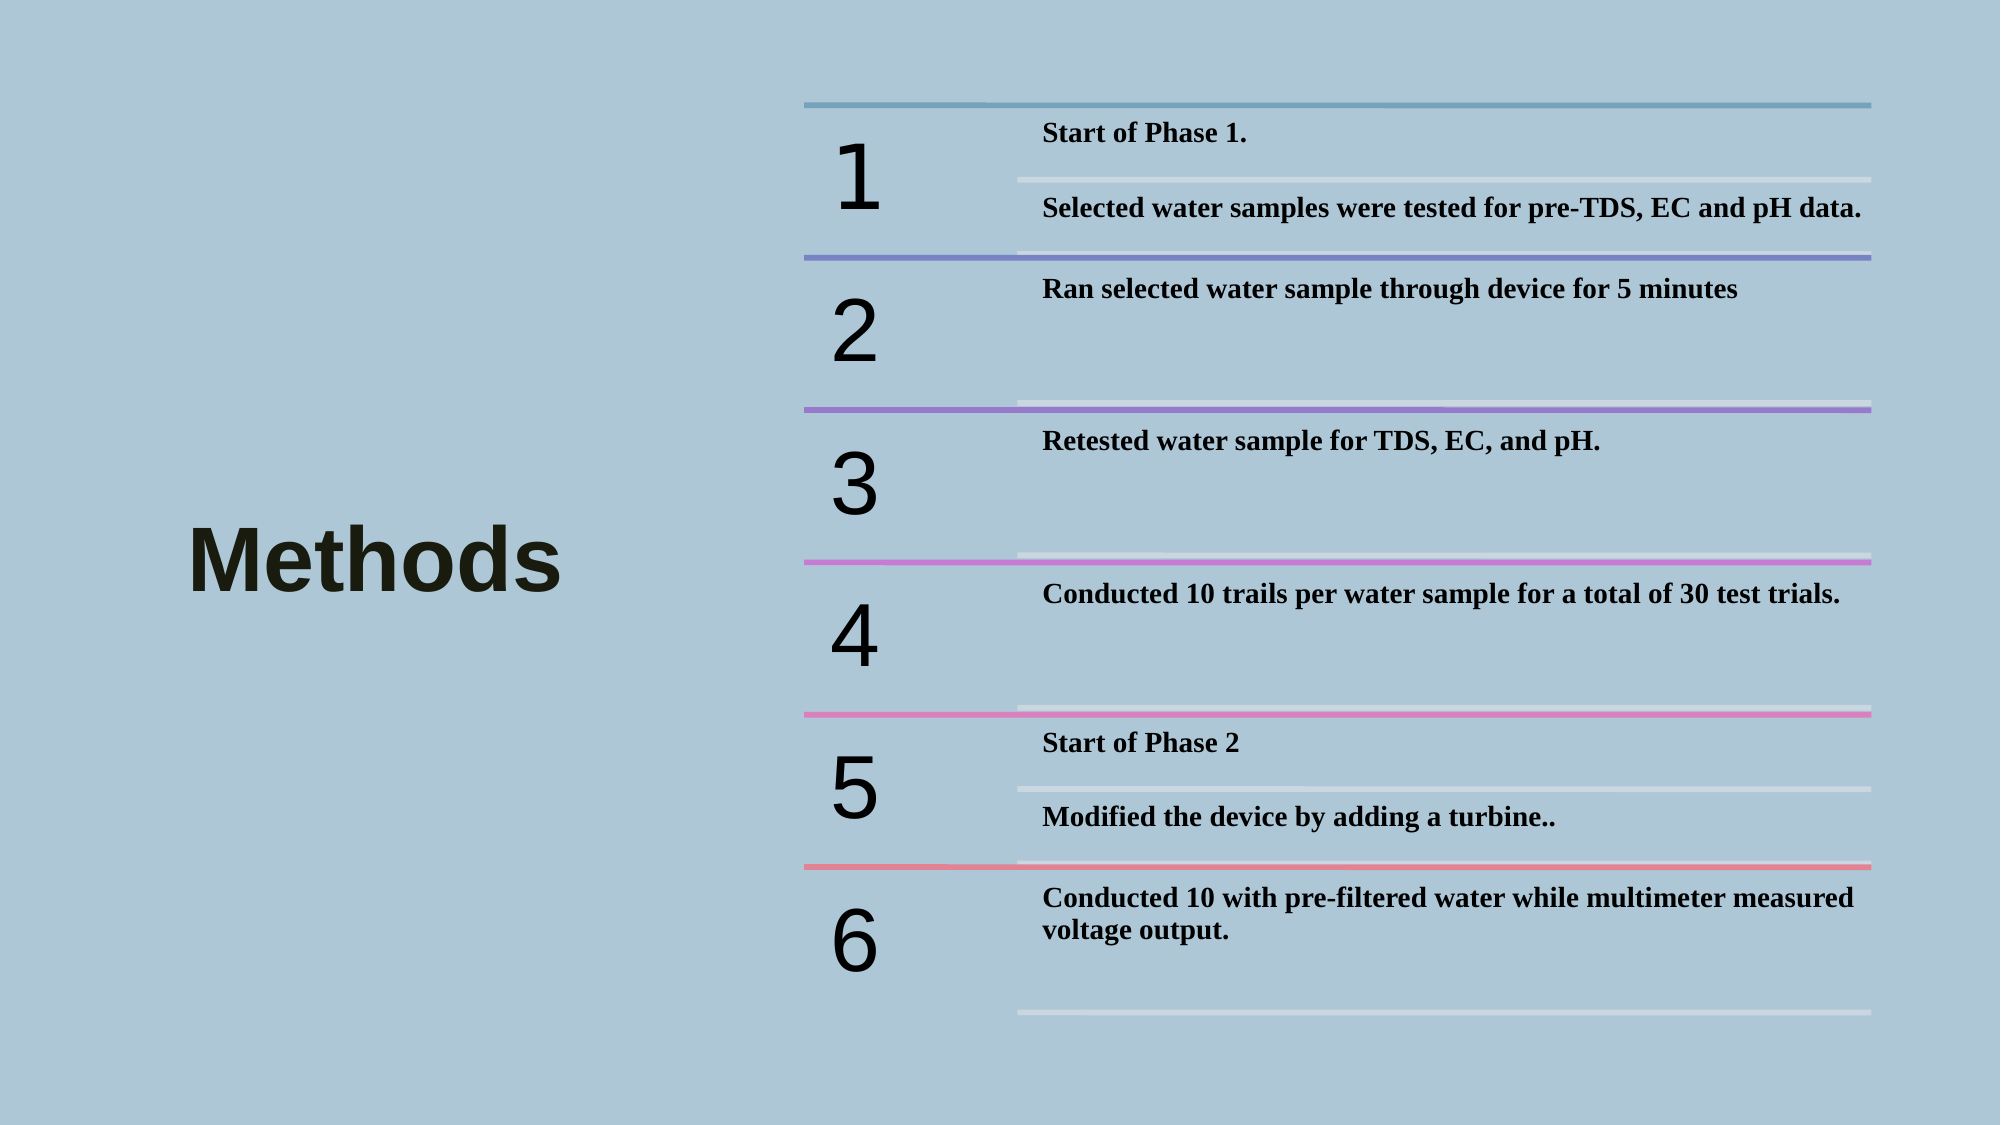

# Methods
1
Start of Phase 1.
Selected water samples were tested for pre-TDS, EC and pH data.
2
Ran selected water sample through device for 5 minutes
3
Retested water sample for TDS, EC, and pH.
4
Conducted 10 trails per water sample for a total of 30 test trials.
5
Start of Phase 2
Modified the device by adding a turbine..
6
Conducted 10 with pre-filtered water while multimeter measured voltage output.
1
Start of Phase 1.
Selected water samples were tested for pre-TDS, EC and pH data.
2
Ran selected water sample through device for 5 minutes
3
Retested water sample for TDS, EC, and pH.
4
Conducted 10 trails per water sample for a total of 30 test trials.
5
Start of Phase 2
Modified the device by adding a turbine..
6
Conducted 10 with pre-filtered water while multimeter measured voltage output.